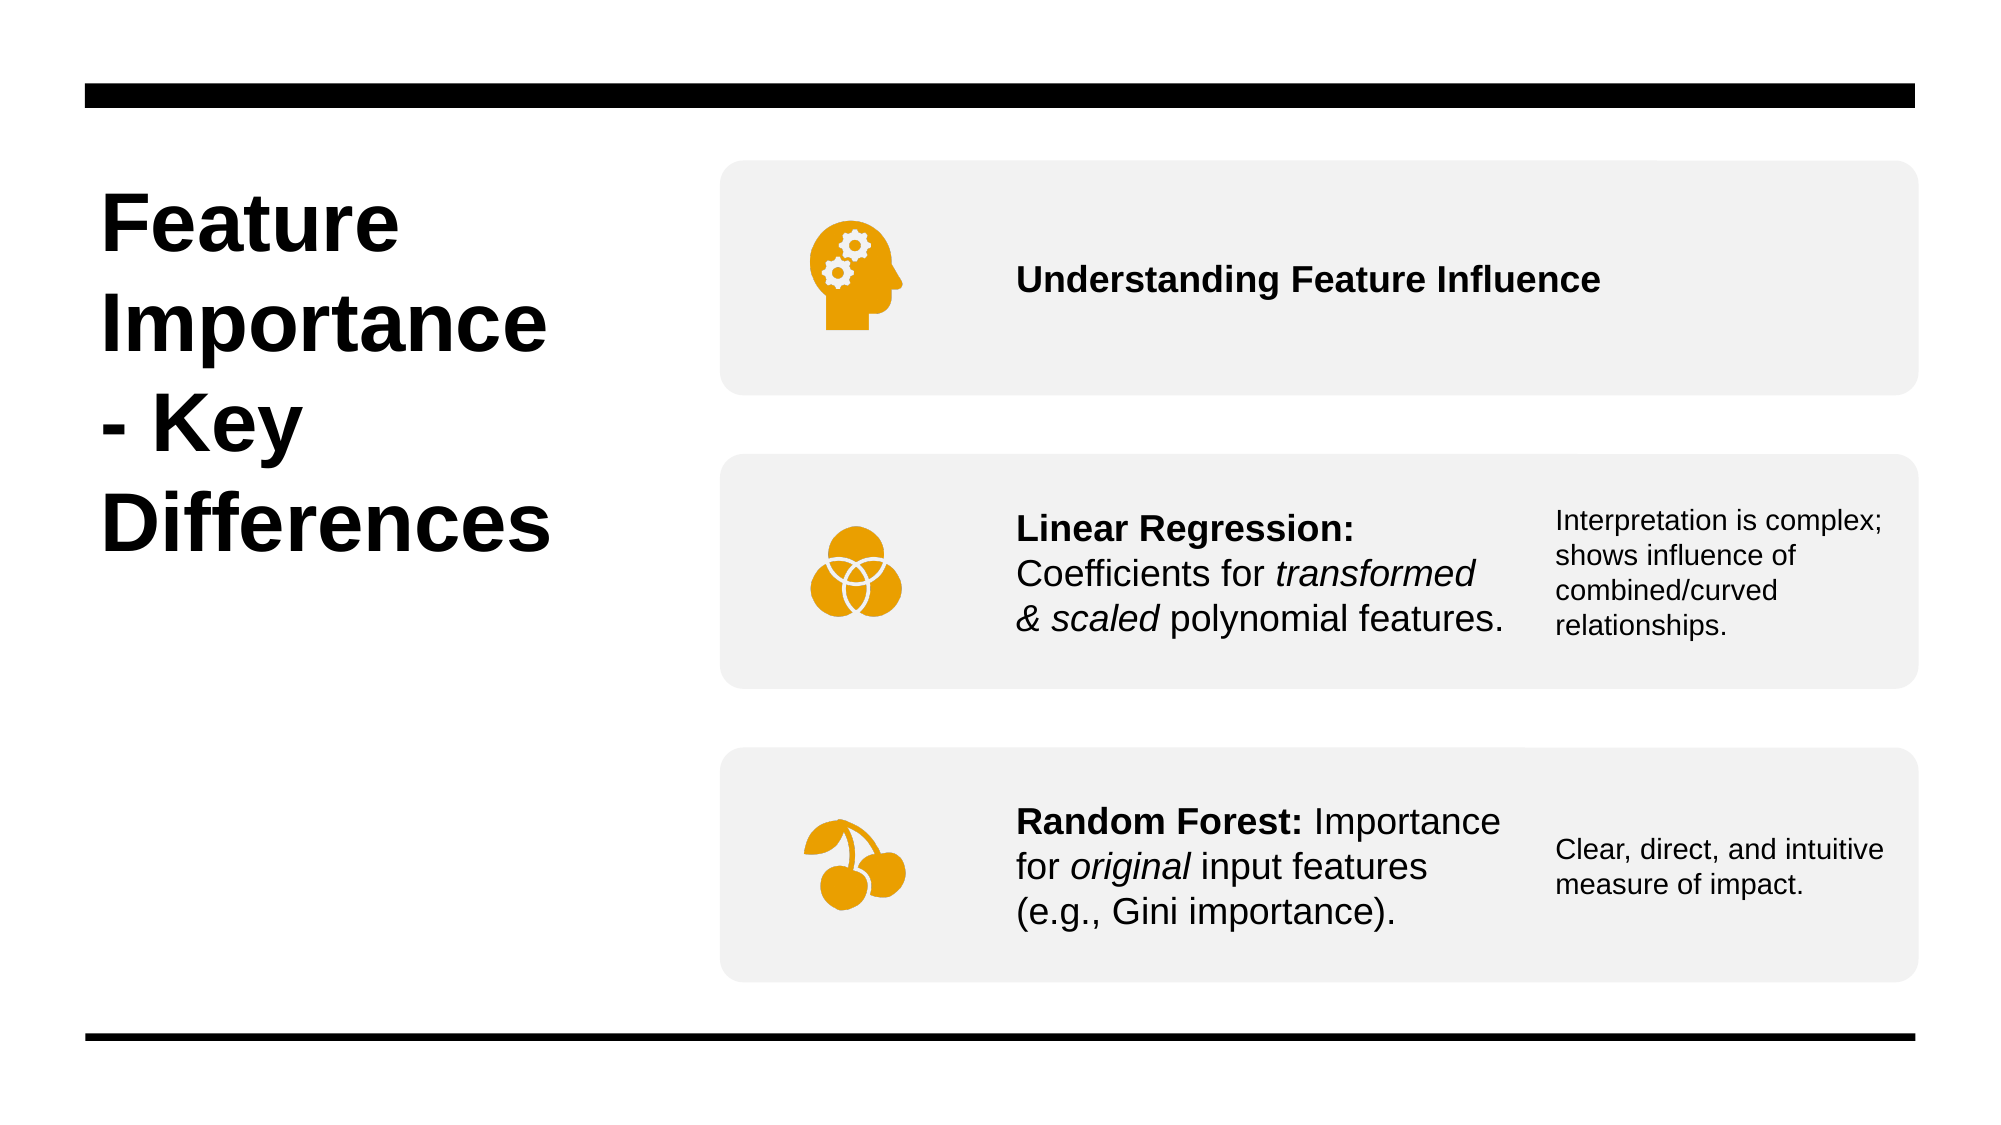

# Feature Importance - Key Differences
Understanding Feature Influence
Linear Regression: Coefficients for transformed & scaled polynomial features.
Interpretation is complex; shows influence of combined/curved relationships.
Random Forest: Importance for original input features (e.g., Gini importance).
Clear, direct, and intuitive measure of impact.